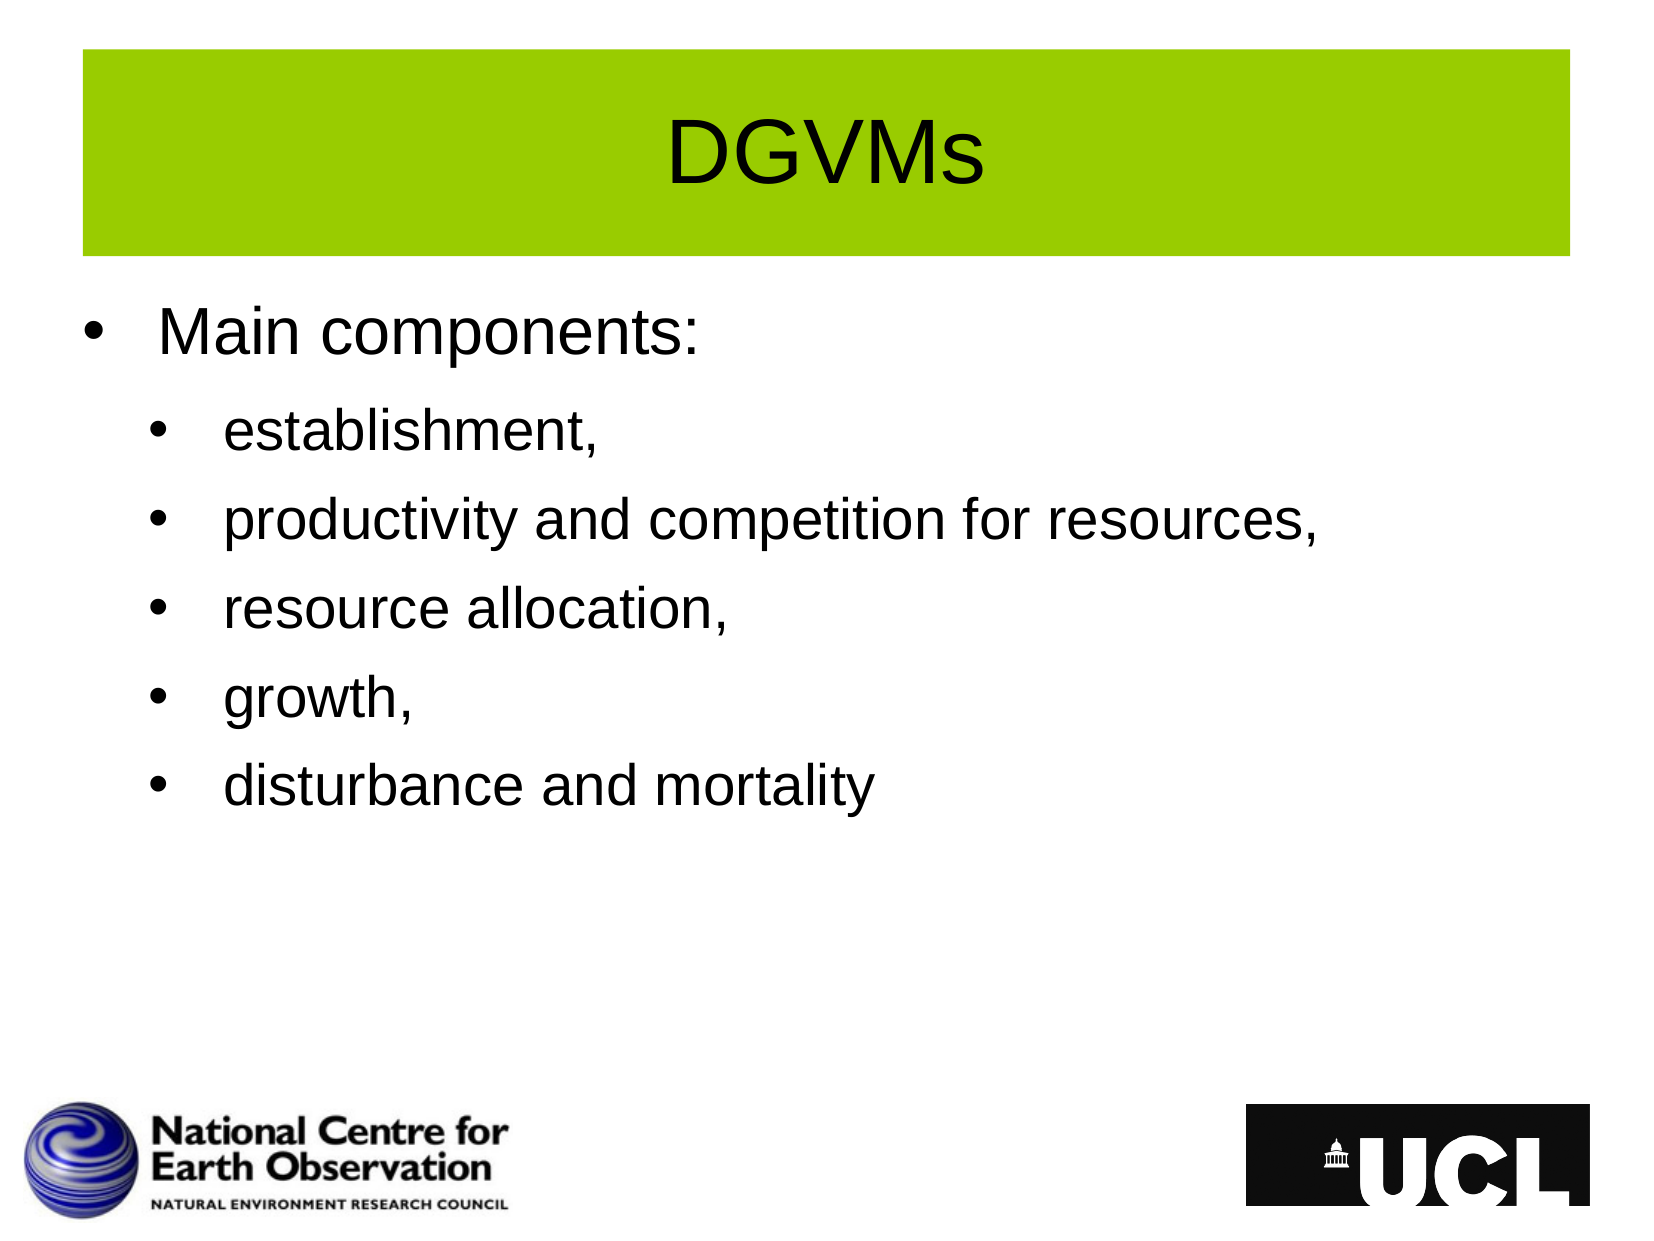

# DGVMs
Main components:
establishment,
productivity and competition for resources,
resource allocation,
growth,
disturbance and mortality